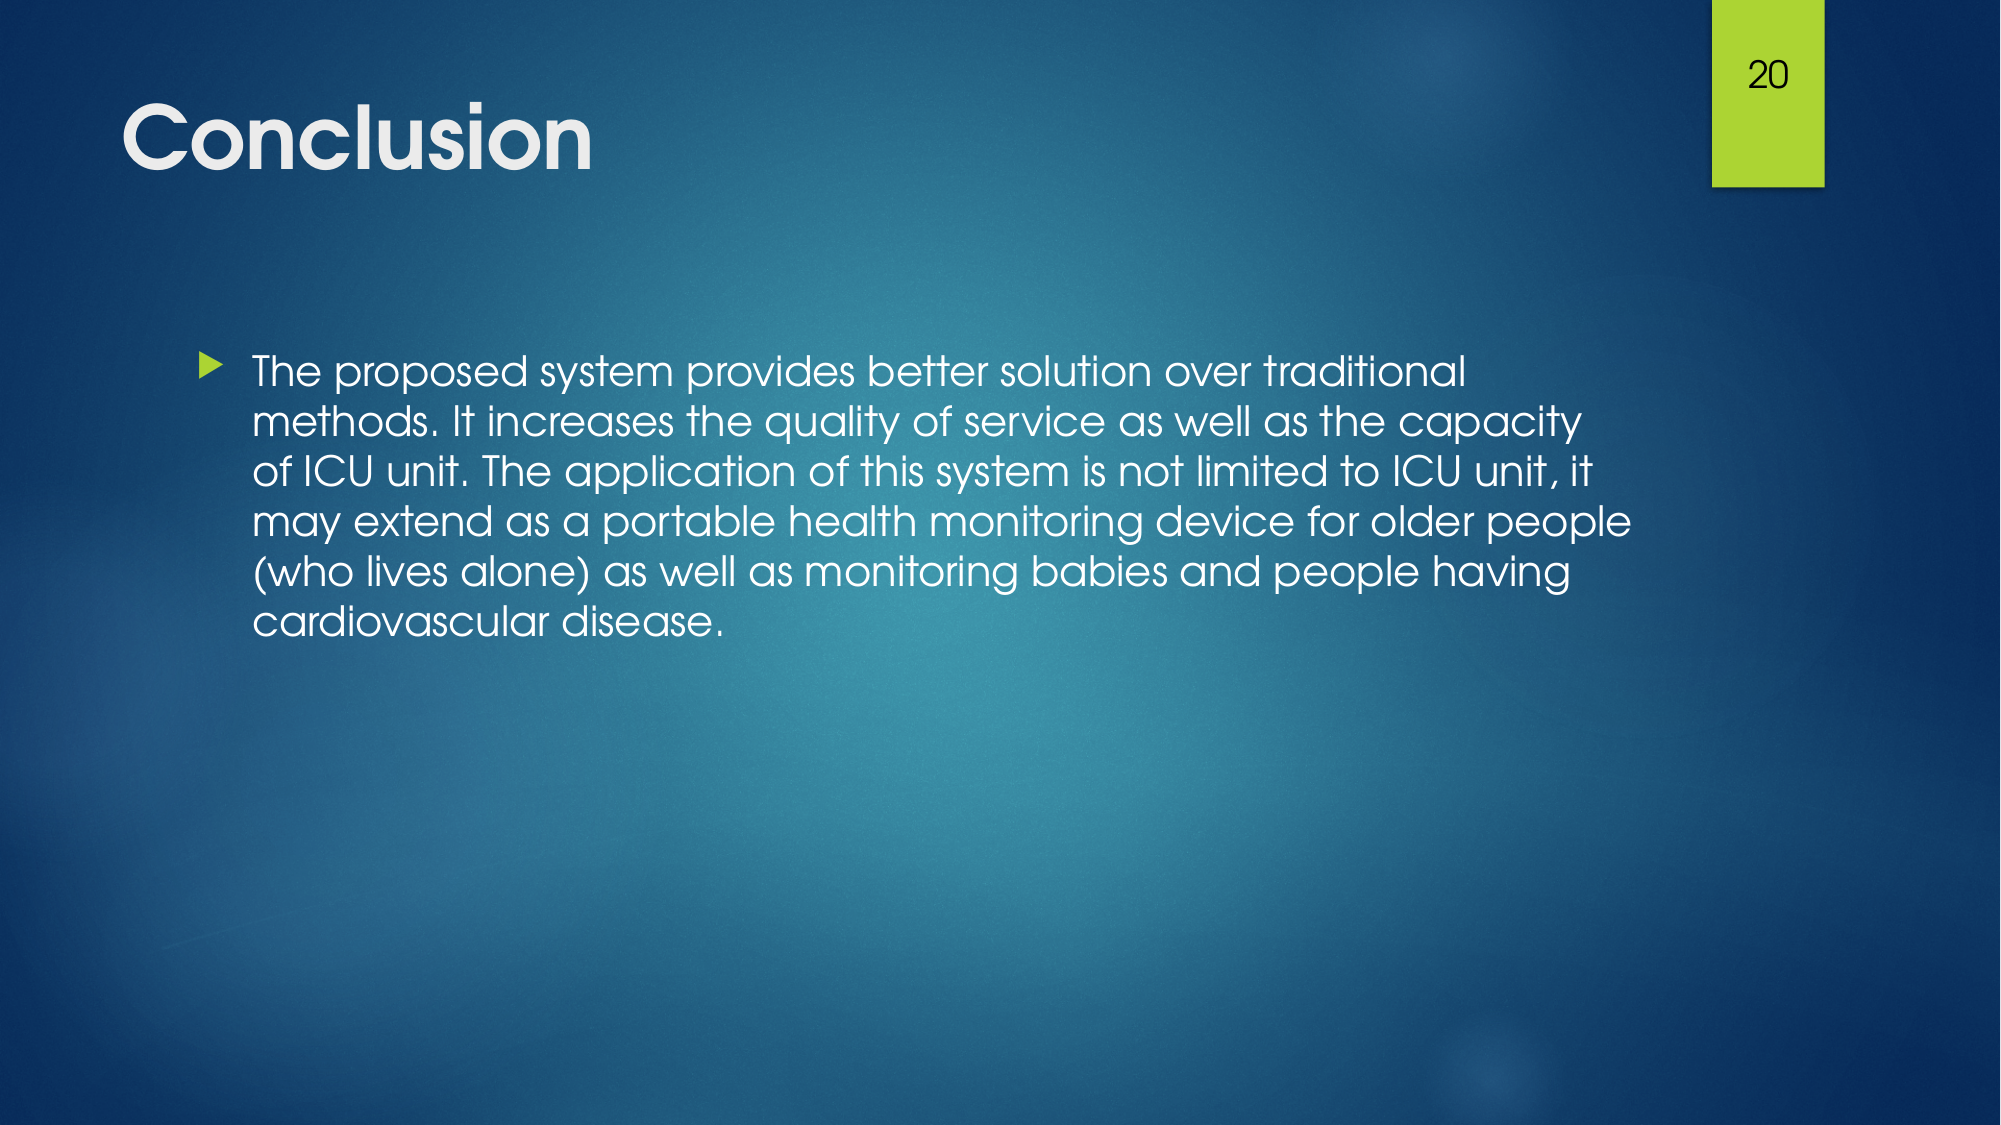

20
# Conclusion
The proposed system provides better solution over traditional methods. It increases the quality of service as well as the capacity of ICU unit. The application of this system is not limited to ICU unit, it may extend as a portable health monitoring device for older people (who lives alone) as well as monitoring babies and people having cardiovascular disease.